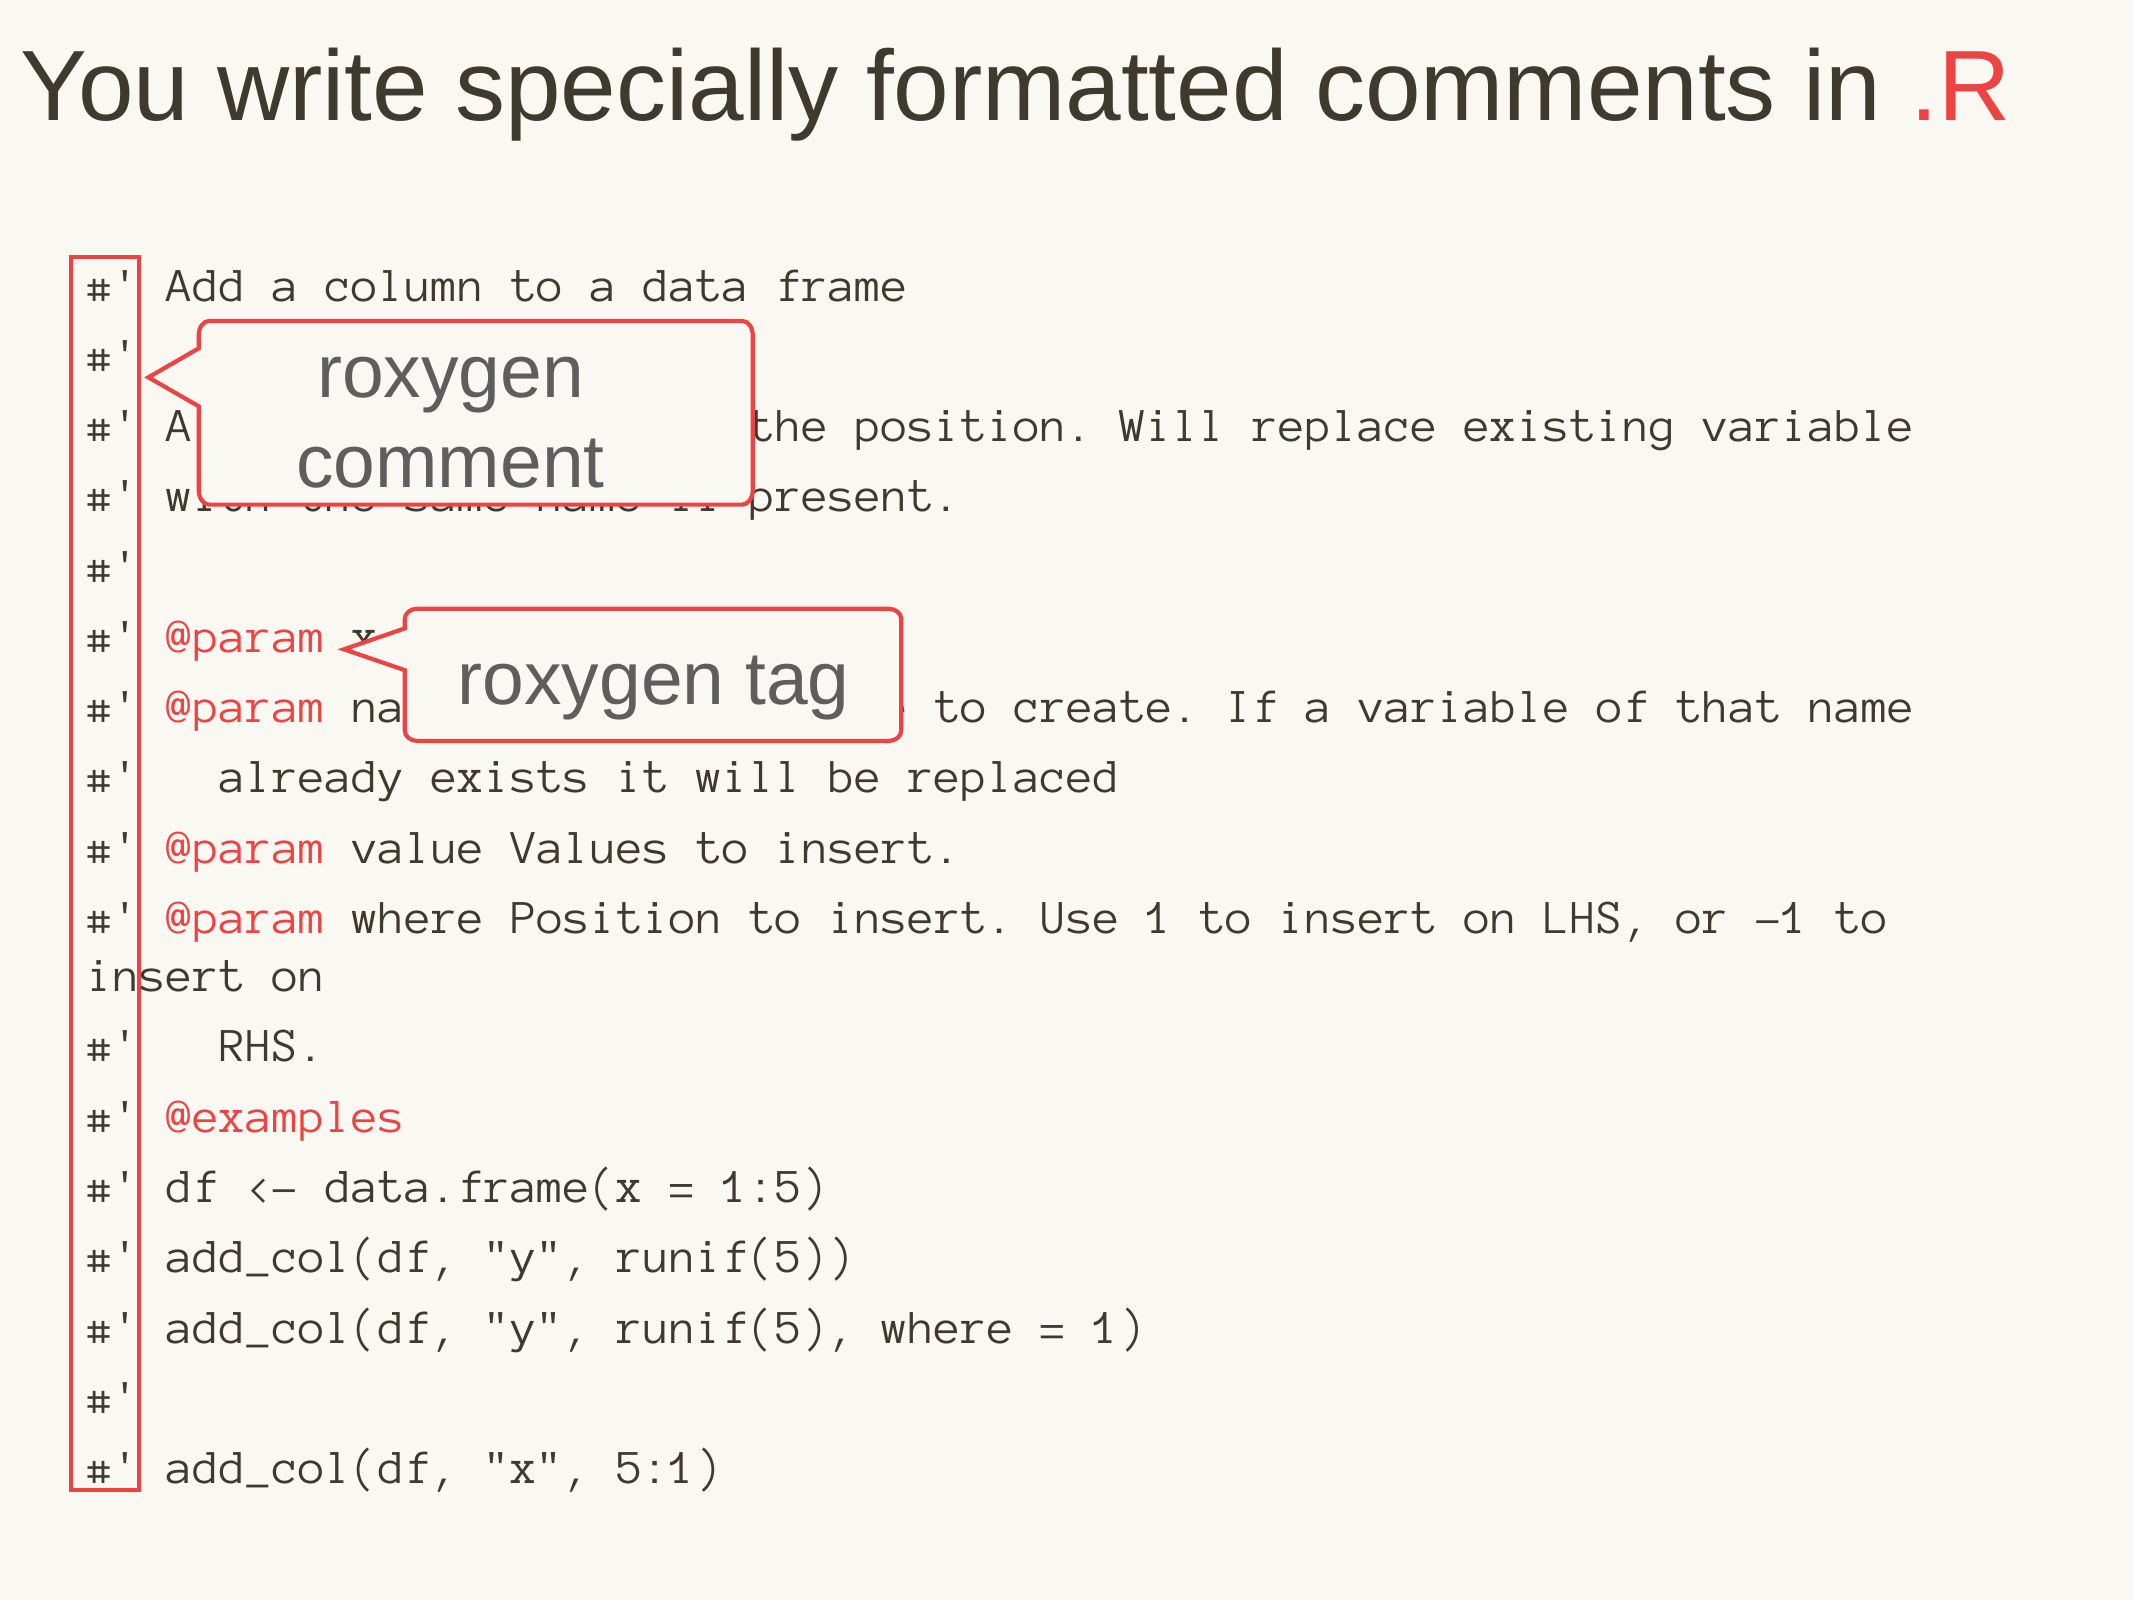

# You write specially formatted comments in .R
#' Add a column to a data frame
#'
#' Allows you to specify the position. Will replace existing variable
#' with the same name if present.
#'
#' @param x A data frame
#' @param name Name of variable to create. If a variable of that name
#'   already exists it will be replaced
#' @param value Values to insert.
#' @param where Position to insert. Use 1 to insert on LHS, or -1 to insert on
#'   RHS.
#' @examples
#' df <- data.frame(x = 1:5)
#' add_col(df, "y", runif(5))
#' add_col(df, "y", runif(5), where = 1)
#'
#' add_col(df, "x", 5:1)

roxygen comment
   roxygen tag